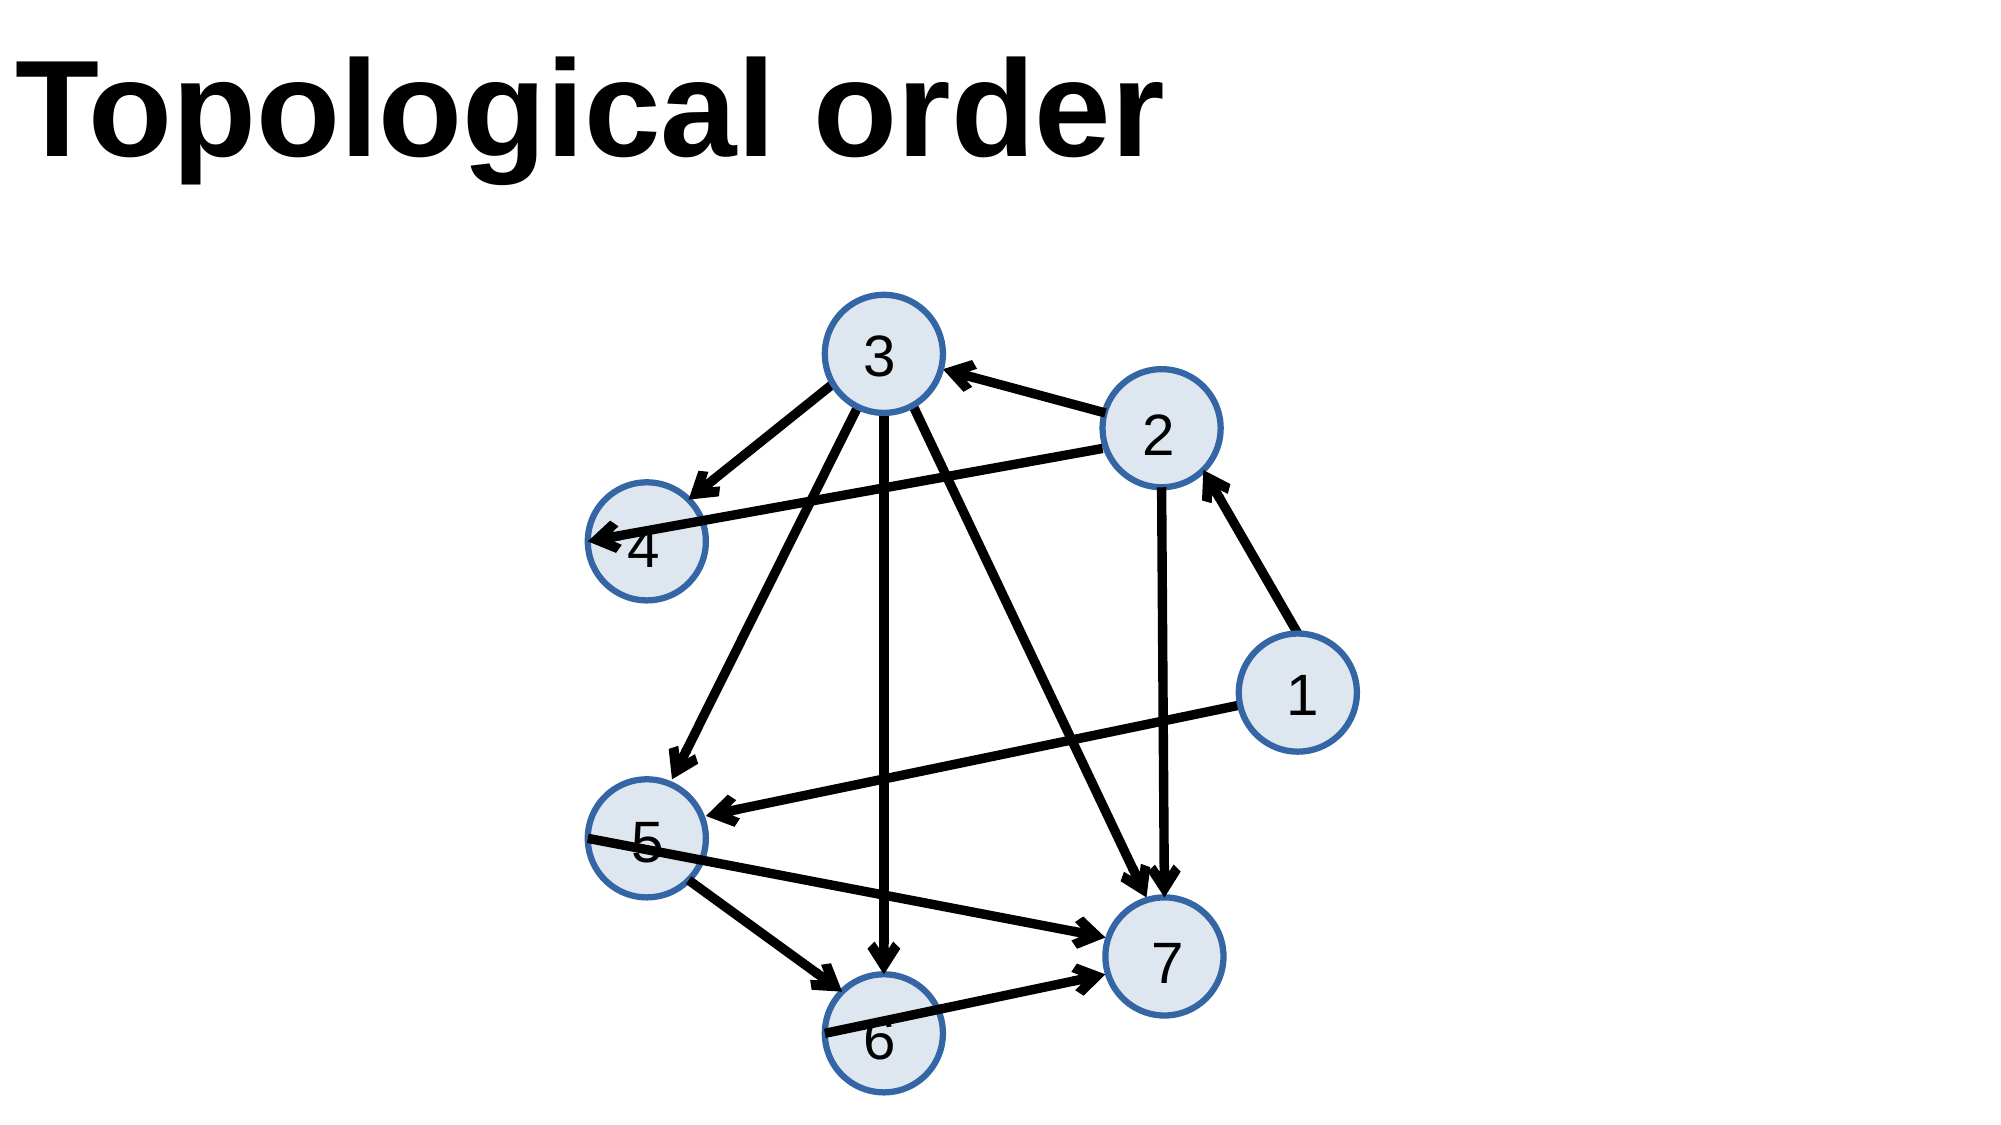

# Topological order

3

2

4

1

5

7

6